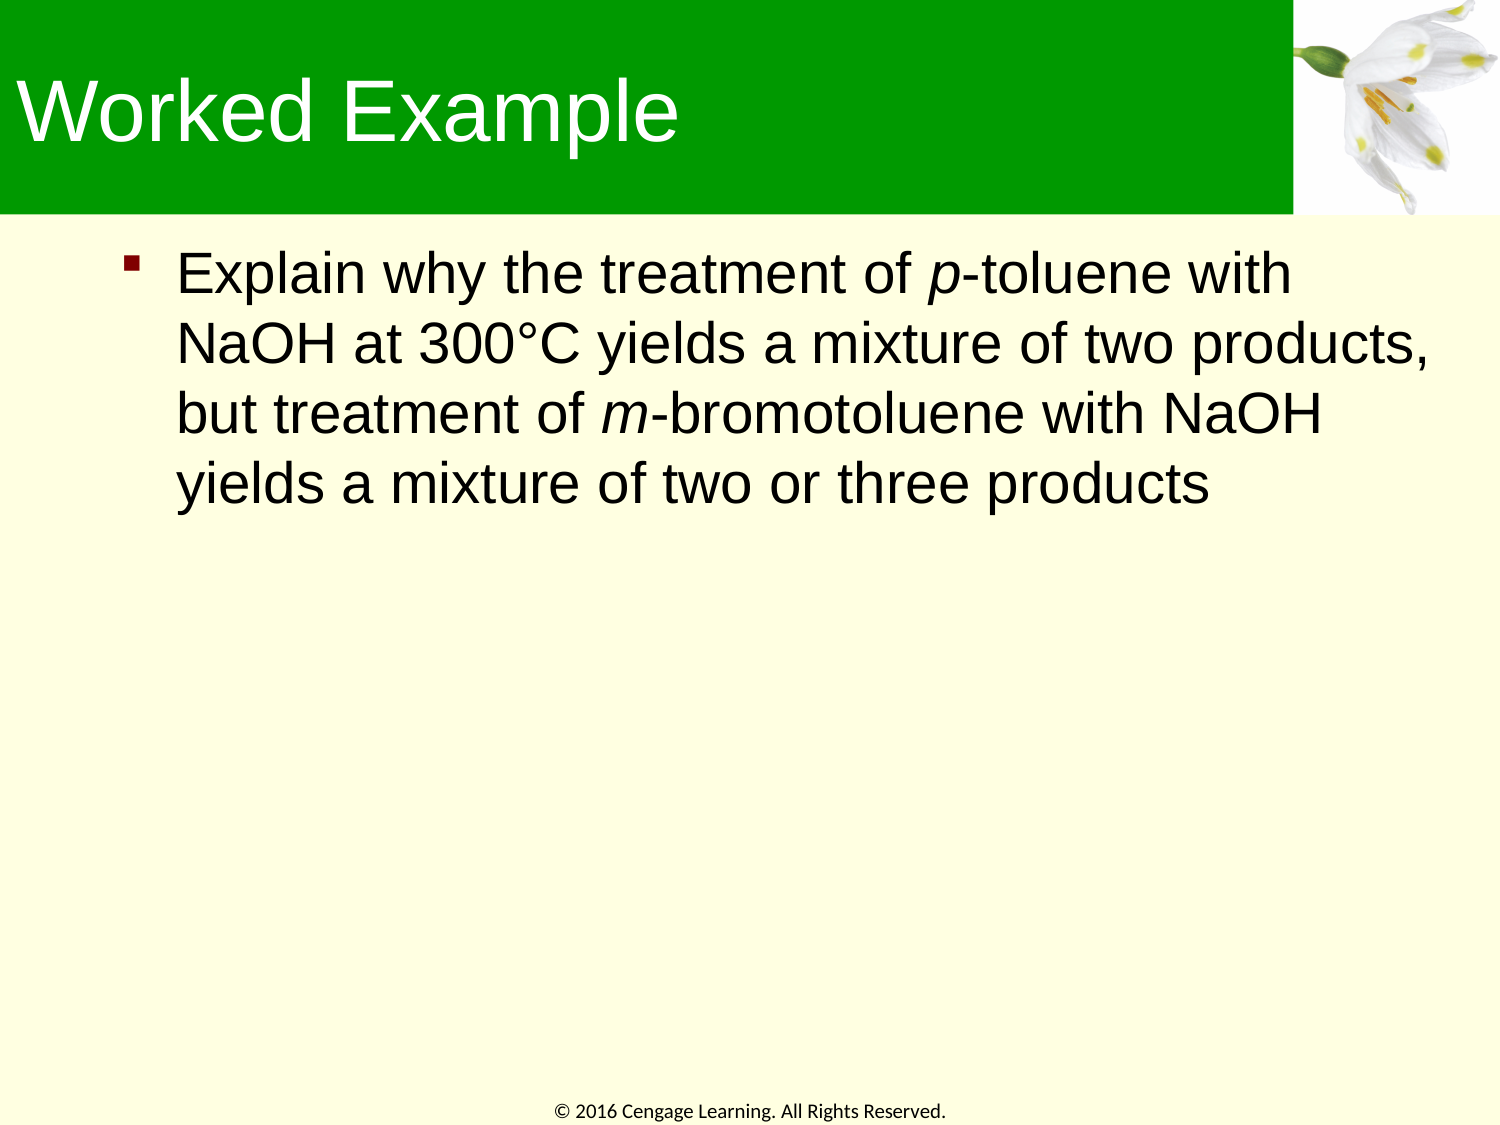

# Worked Example
Explain why the treatment of p-toluene with NaOH at 300°C yields a mixture of two products, but treatment of m-bromotoluene with NaOH yields a mixture of two or three products